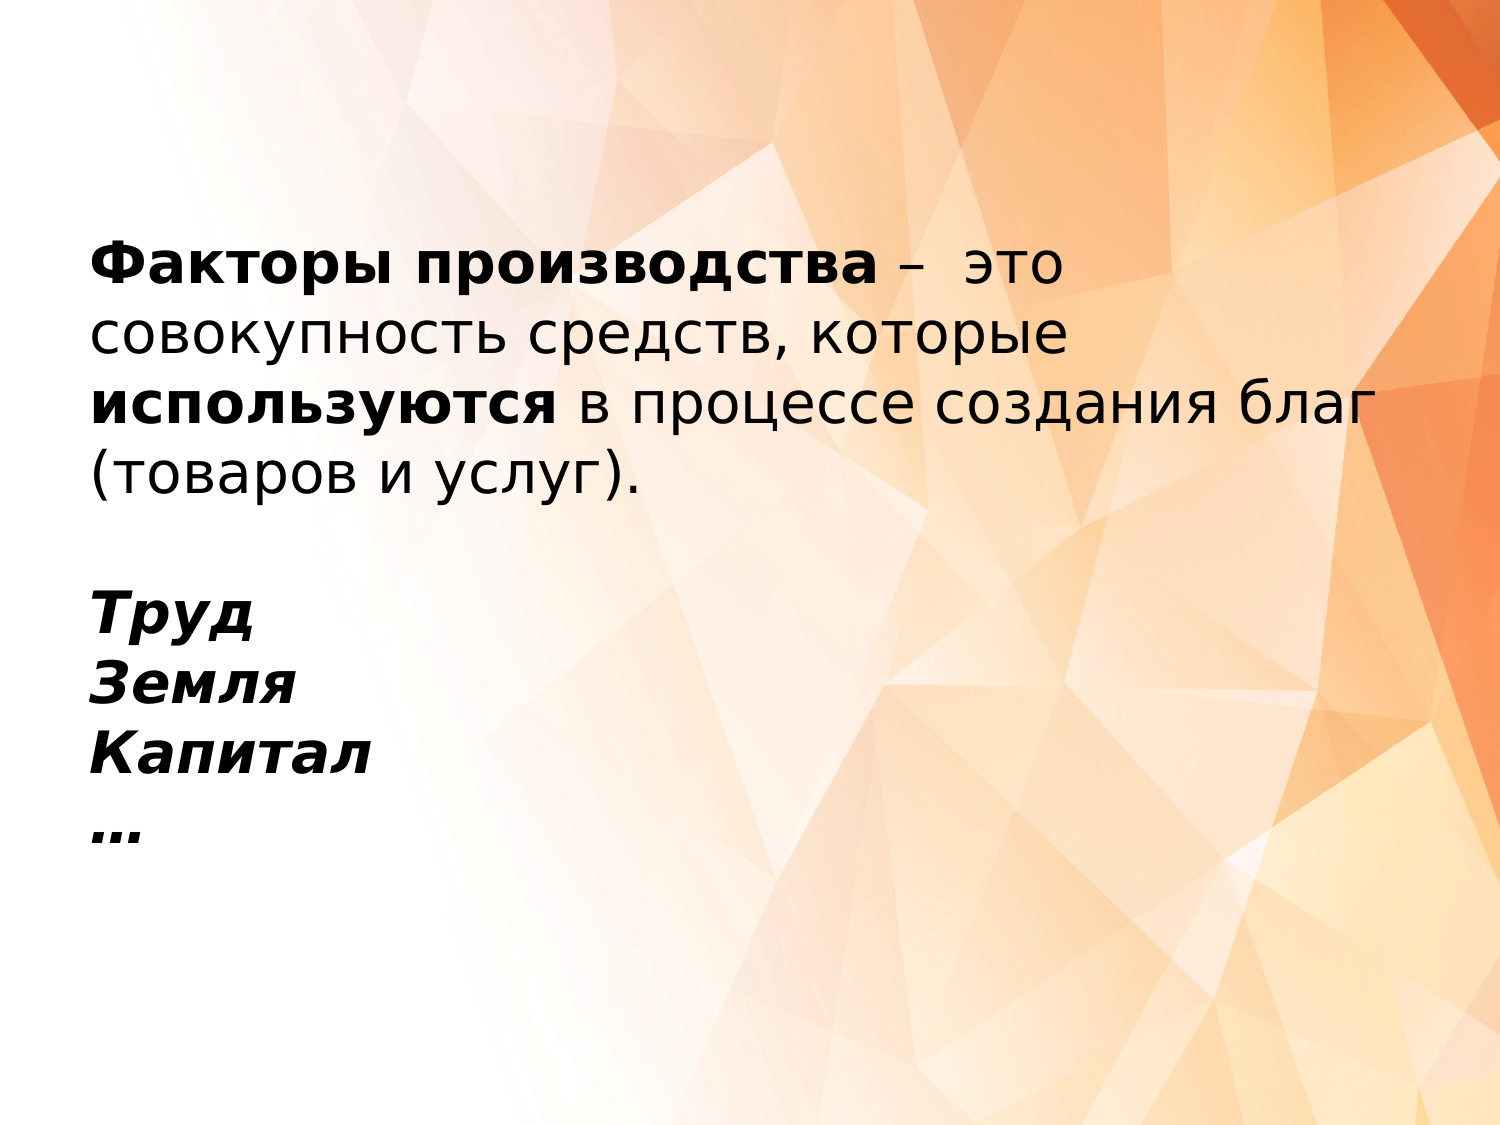

Факторы производства –  это  совокупность средств, которые используются в процессе создания благ (товаров и услуг).
Труд
Земля
Капитал
…